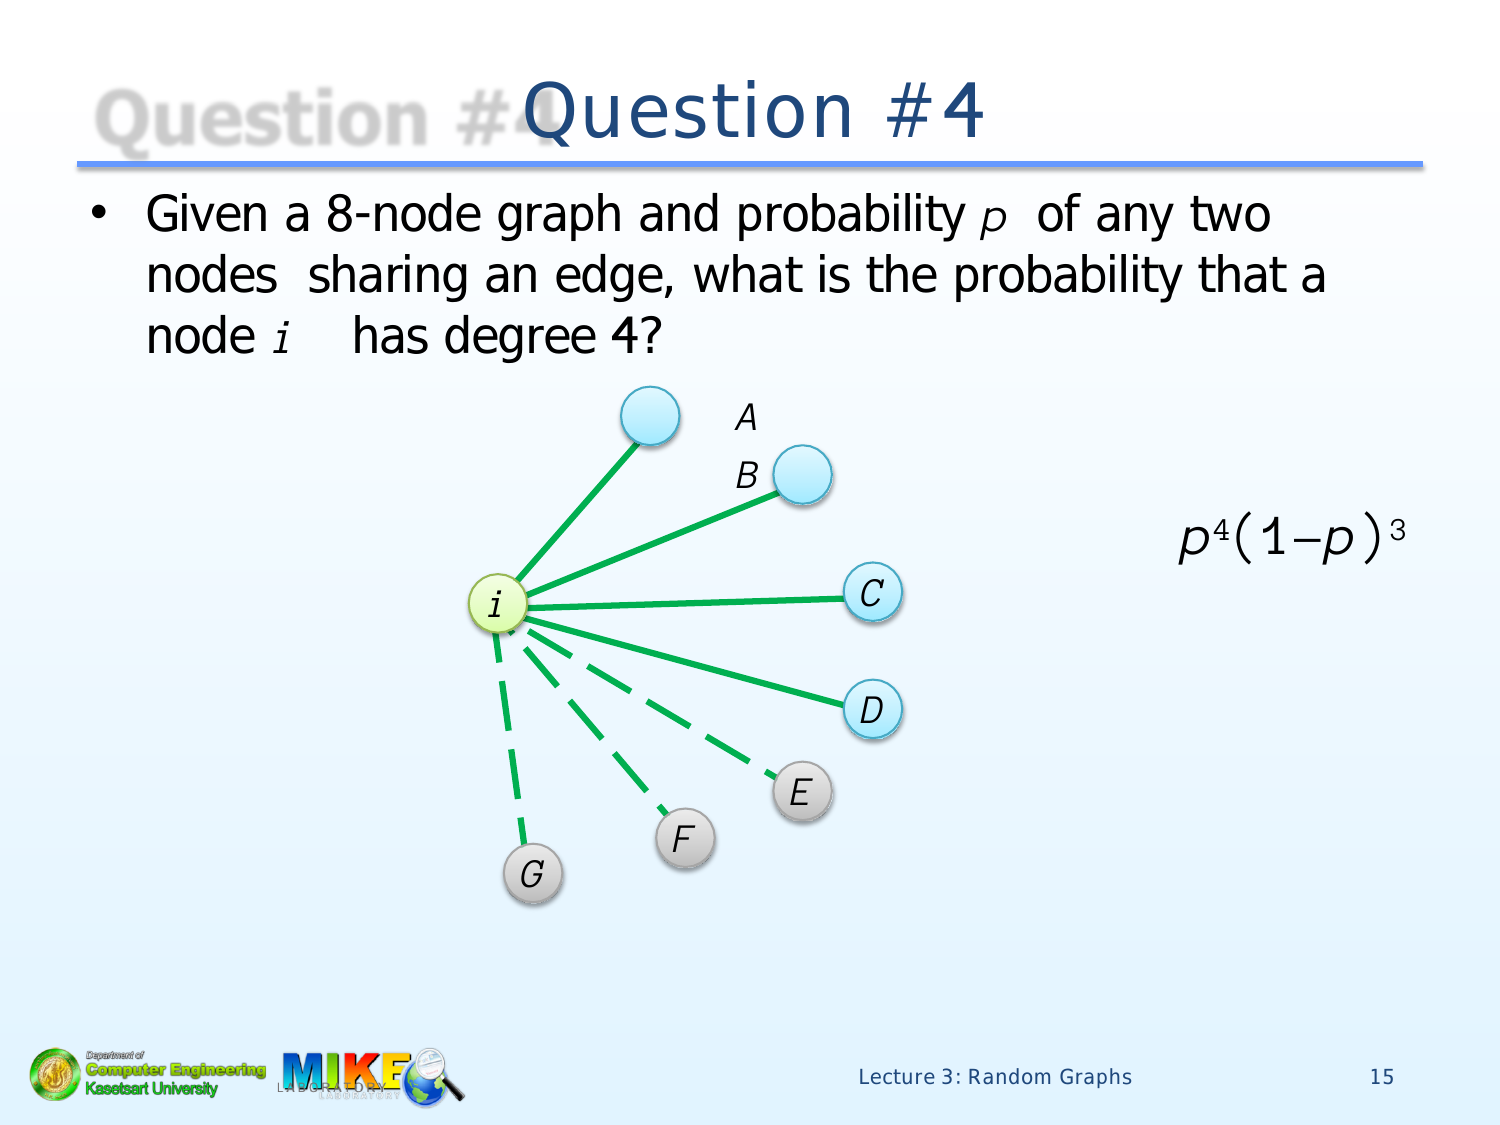

# Question #4

Given a 8-node graph and probability p of any two nodes  sharing an edge, what is the probability that a node i  has degree 4?
A
B
p4(1–p)3

C

i

D
E

F

G

Lecture 3: Random Graphs
15